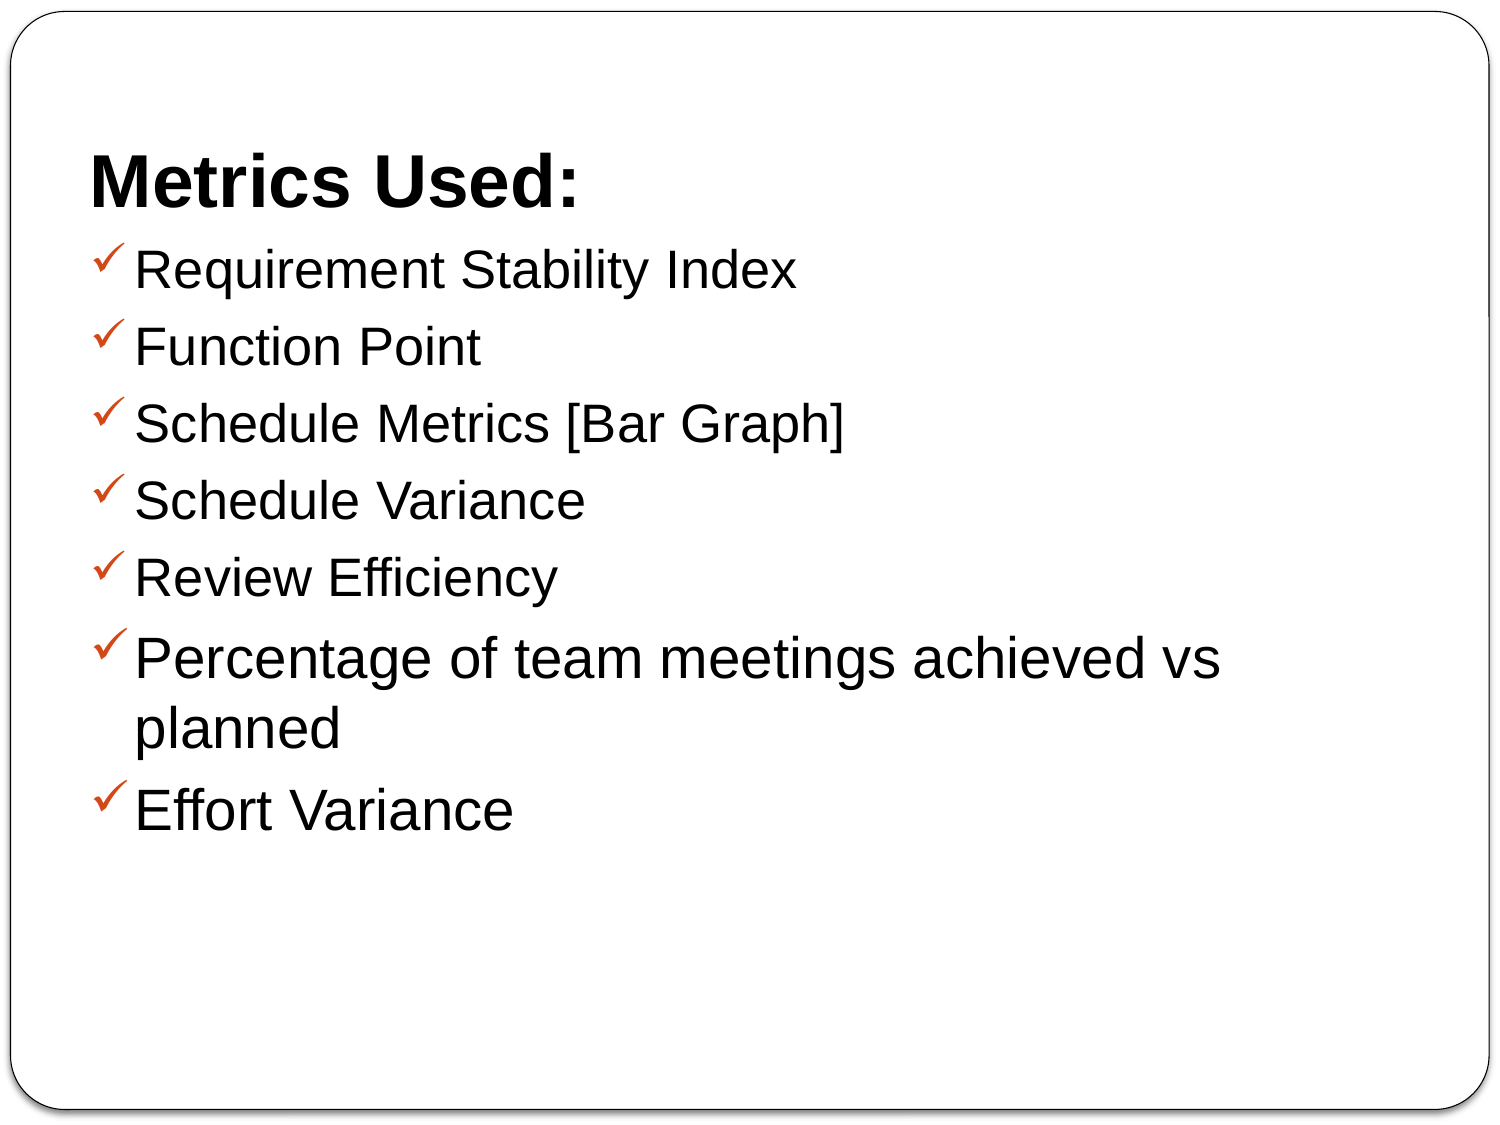

Metrics Used:
Requirement Stability Index
Function Point
Schedule Metrics [Bar Graph]
Schedule Variance
Review Efficiency
Percentage of team meetings achieved vs planned
Effort Variance